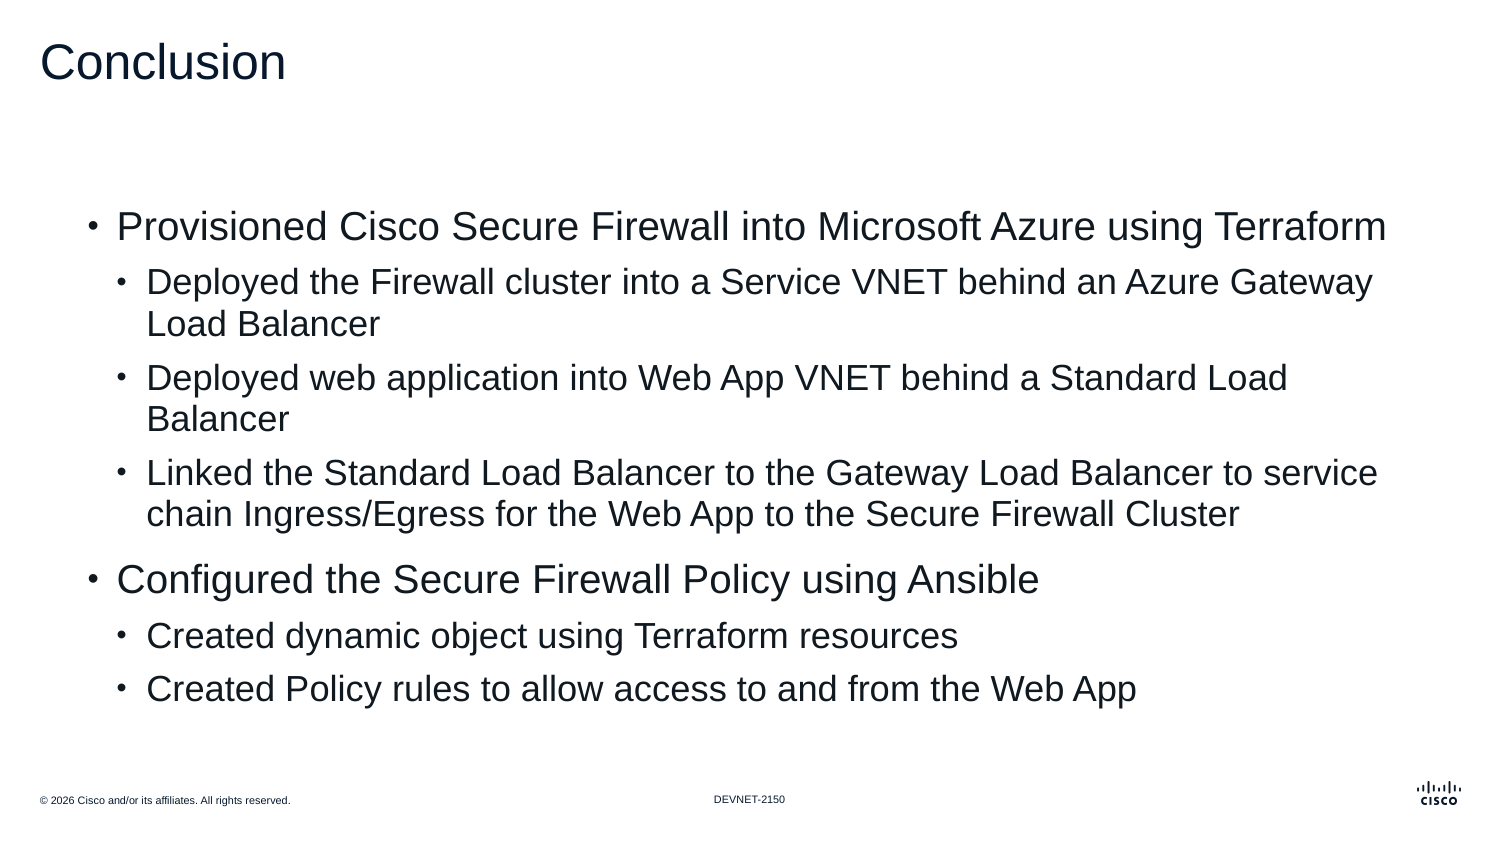

# Conclusion
Provisioned Cisco Secure Firewall into Microsoft Azure using Terraform
Deployed the Firewall cluster into a Service VNET behind an Azure Gateway Load Balancer
Deployed web application into Web App VNET behind a Standard Load Balancer
Linked the Standard Load Balancer to the Gateway Load Balancer to service chain Ingress/Egress for the Web App to the Secure Firewall Cluster
Configured the Secure Firewall Policy using Ansible
Created dynamic object using Terraform resources
Created Policy rules to allow access to and from the Web App
DEVNET-2150